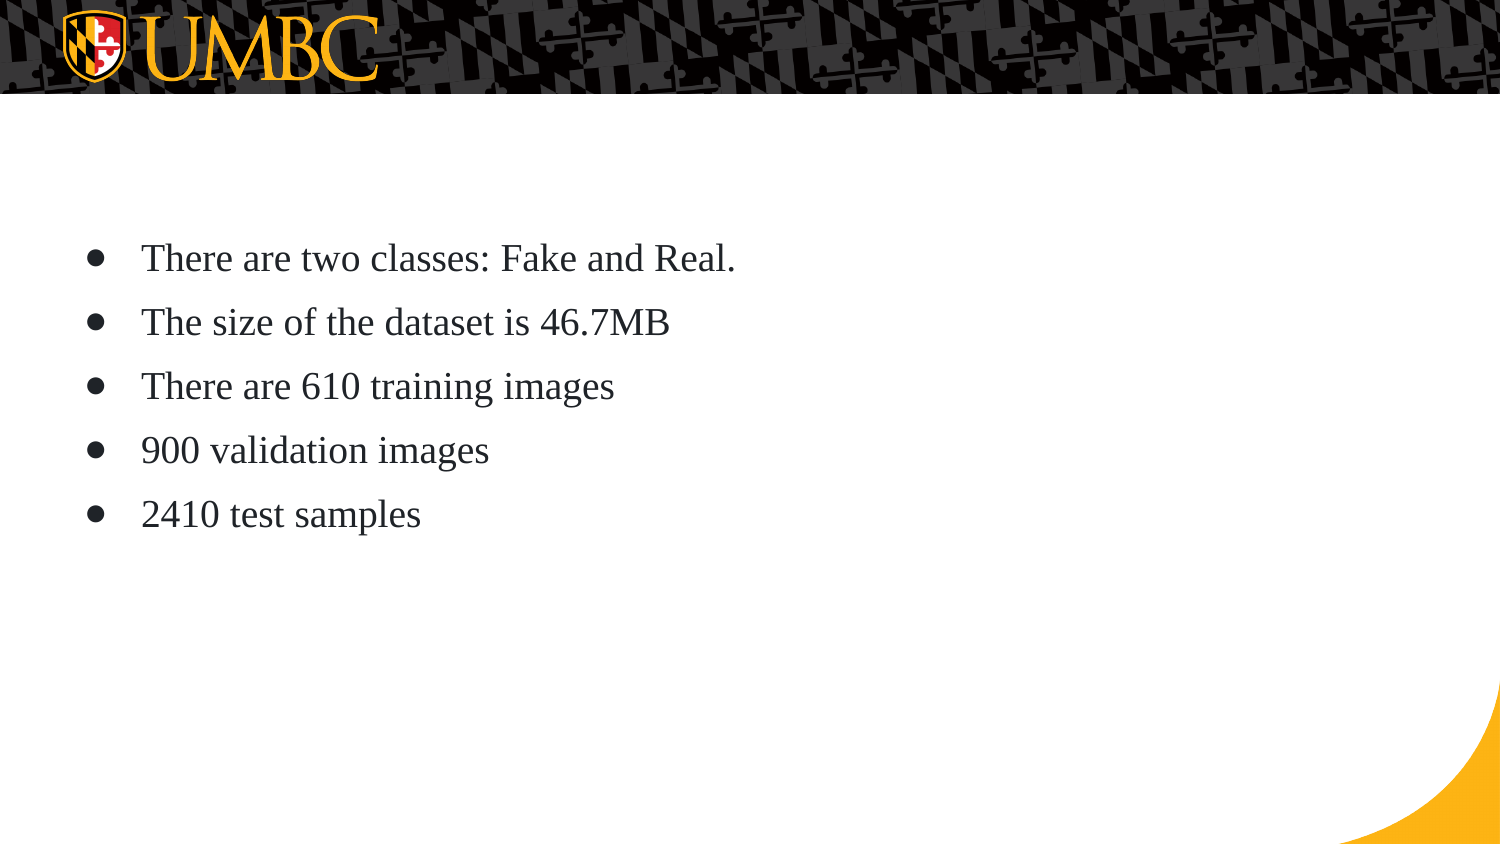

There are two classes: Fake and Real.
The size of the dataset is 46.7MB
There are 610 training images
900 validation images
2410 test samples